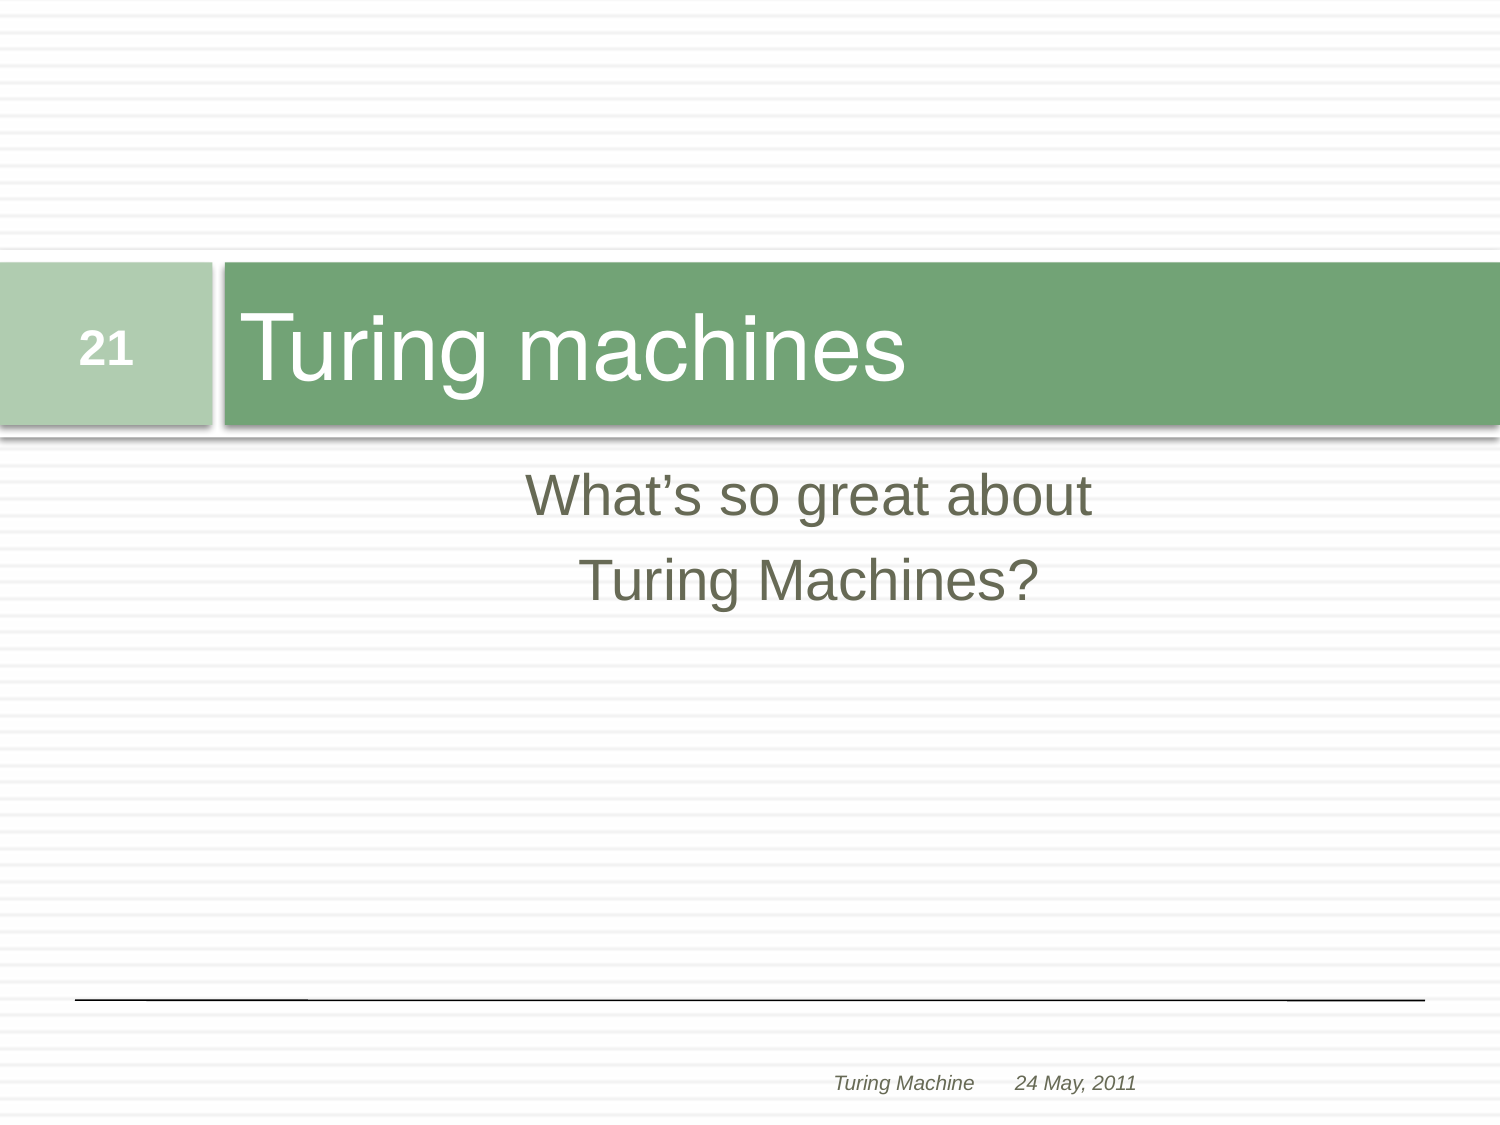

# Turing machines
21
What’s so great about
Turing Machines?

Turing Machine
24 May, 2011